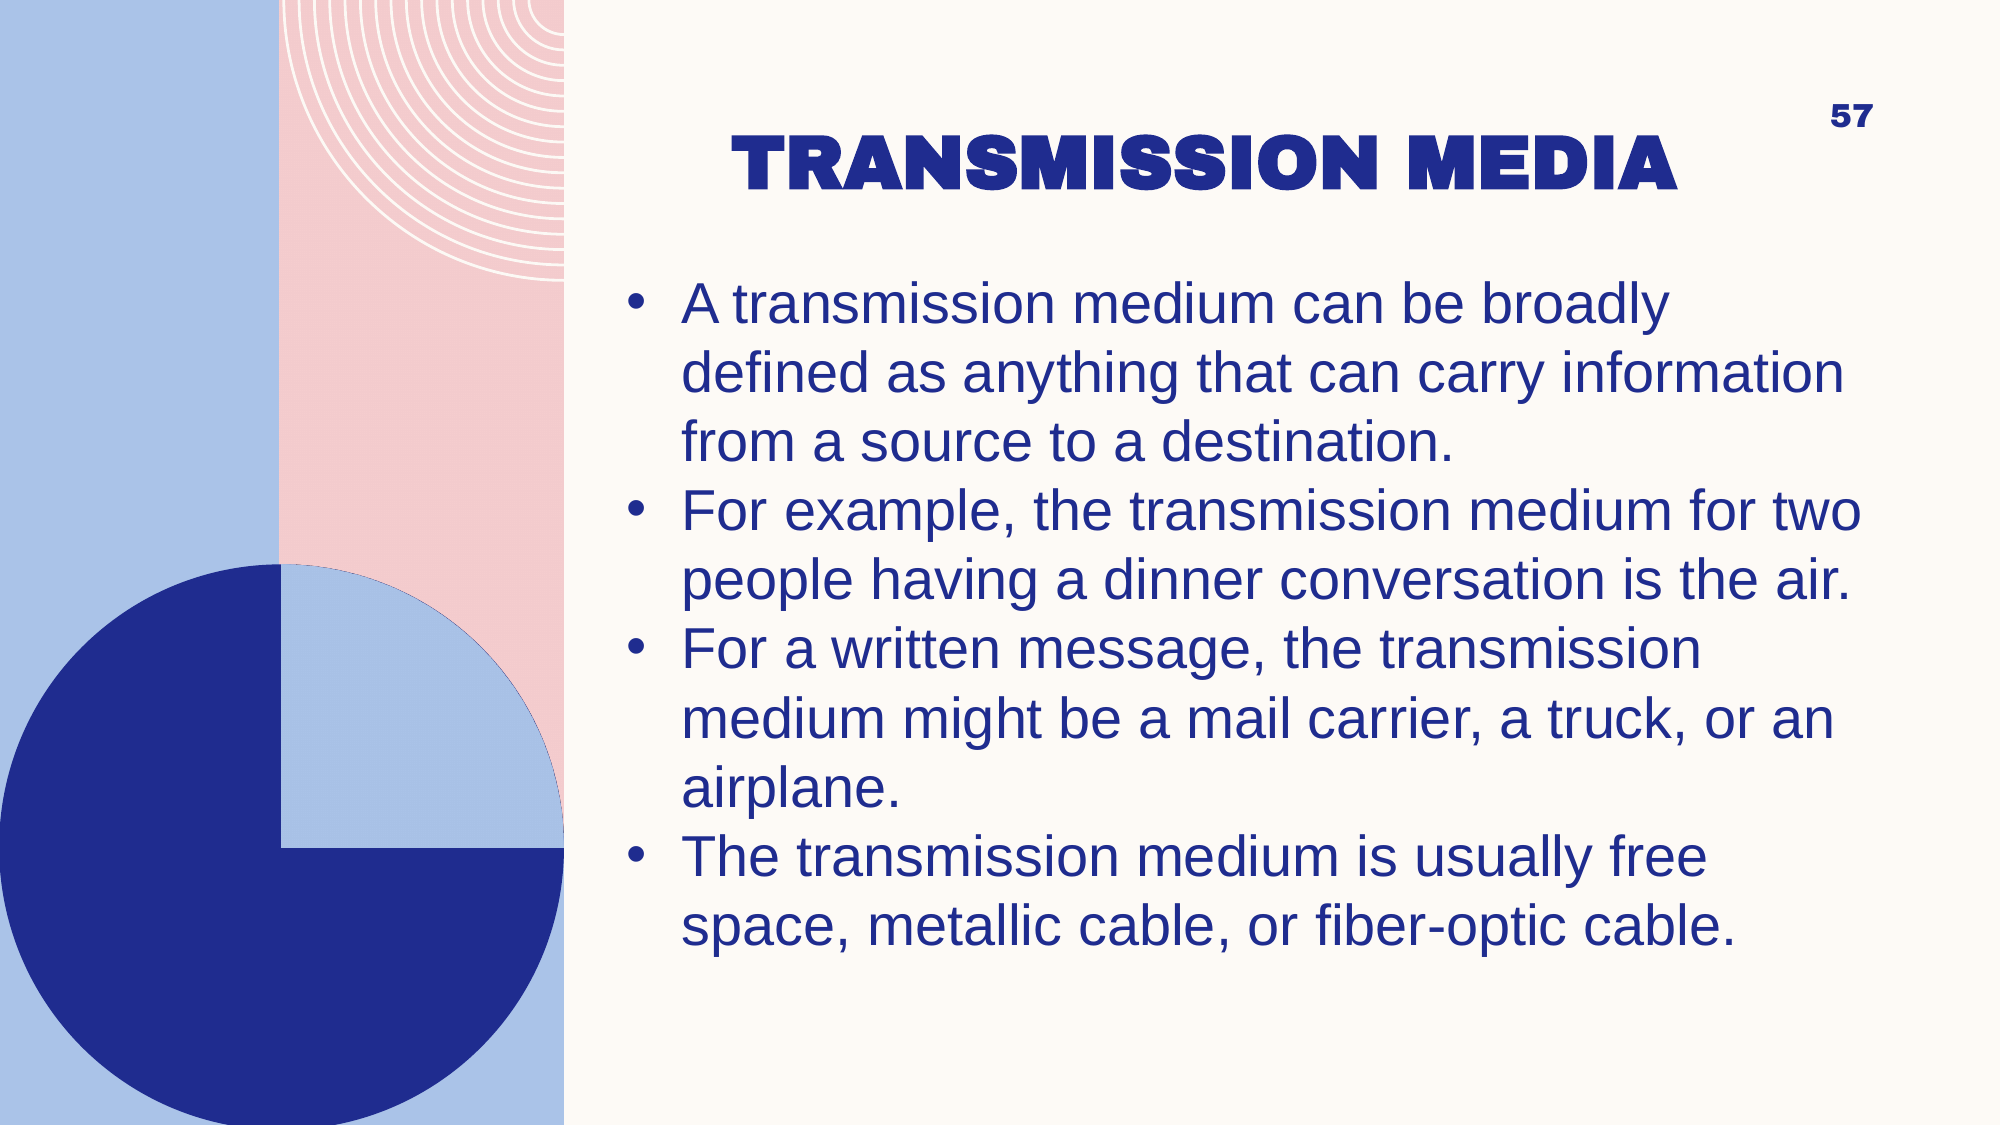

57
# TRANSMISSION MEDIA
A transmission medium can be broadly defined as anything that can carry information from a source to a destination.
For example, the transmission medium for two people having a dinner conversation is the air.
For a written message, the transmission medium might be a mail carrier, a truck, or an airplane.
The transmission medium is usually free space, metallic cable, or fiber-optic cable.